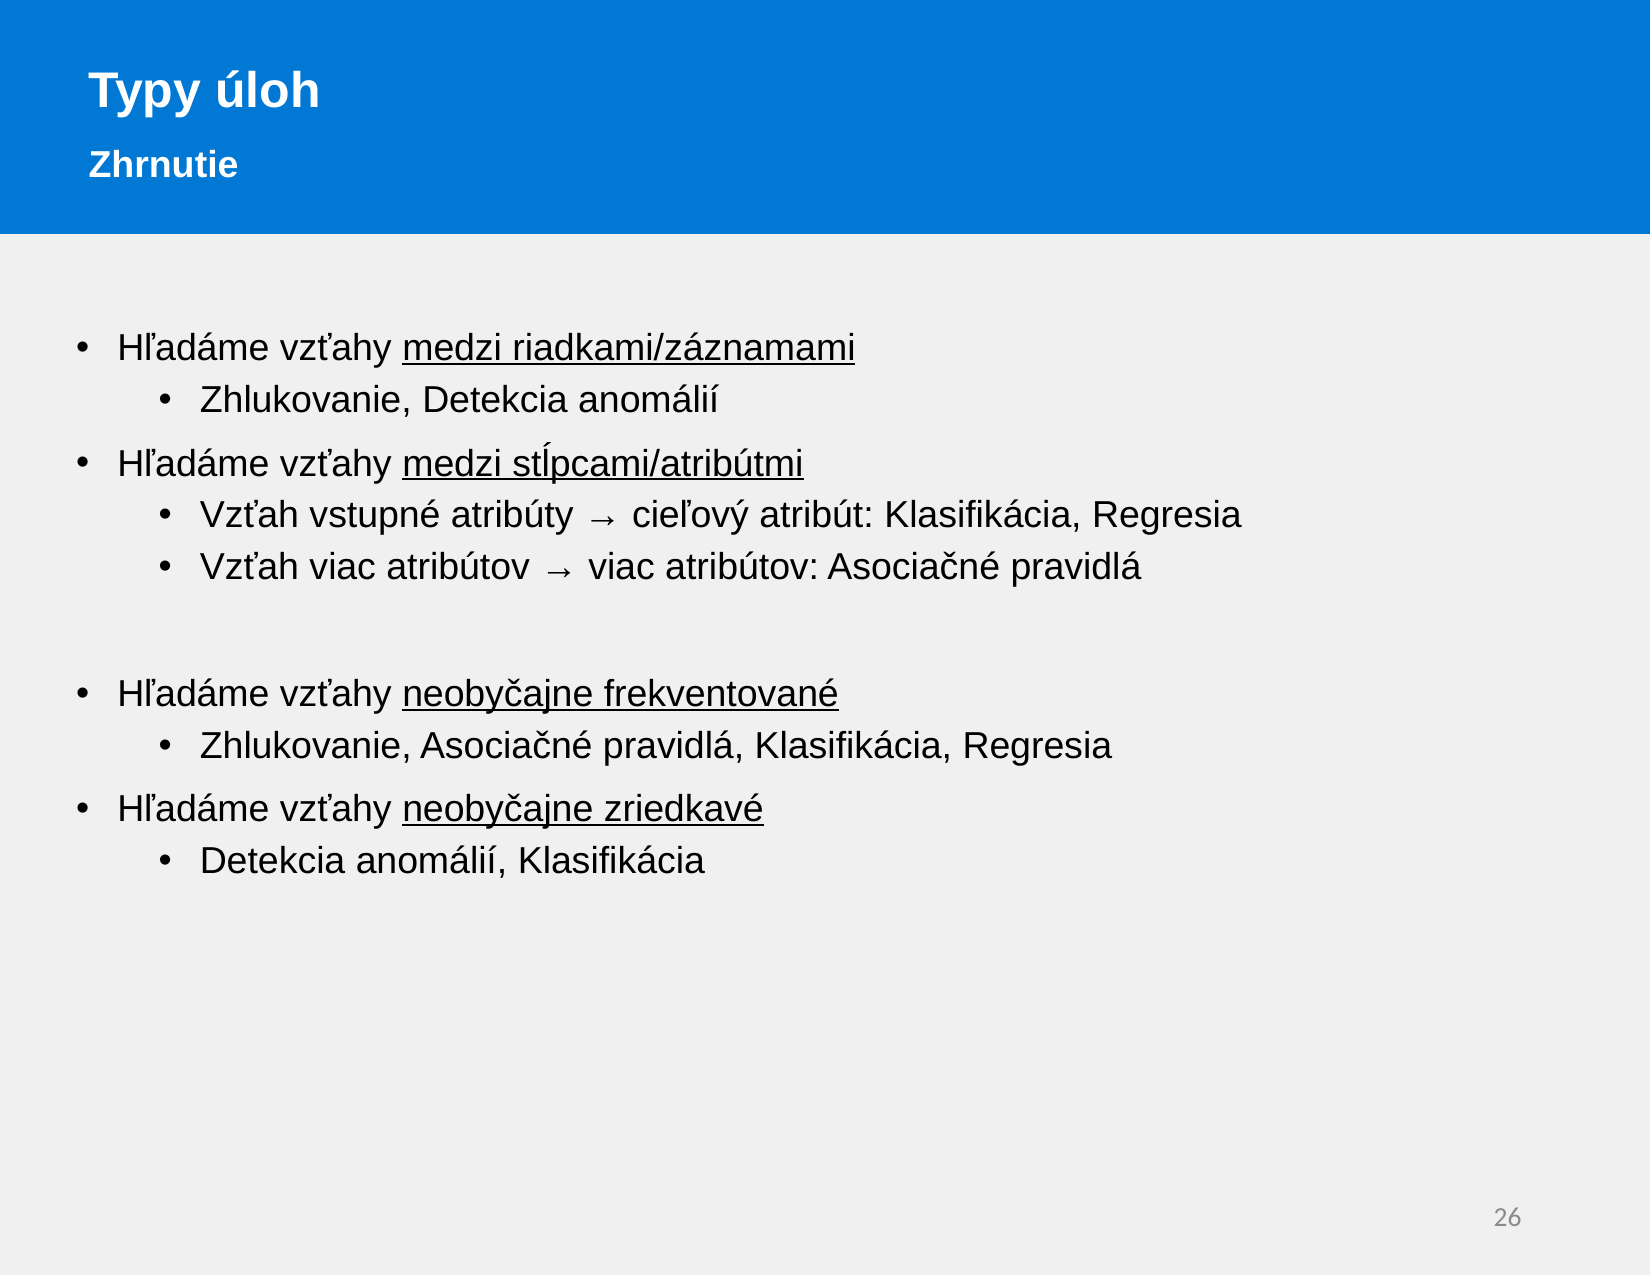

Typy úloh
Zhrnutie
Hľadáme vzťahy medzi riadkami/záznamami
Zhlukovanie, Detekcia anomálií
Hľadáme vzťahy medzi stĺpcami/atribútmi
Vzťah vstupné atribúty → cieľový atribút: Klasifikácia, Regresia
Vzťah viac atribútov → viac atribútov: Asociačné pravidlá

Hľadáme vzťahy neobyčajne frekventované
Zhlukovanie, Asociačné pravidlá, Klasifikácia, Regresia
Hľadáme vzťahy neobyčajne zriedkavé
Detekcia anomálií, Klasifikácia

26